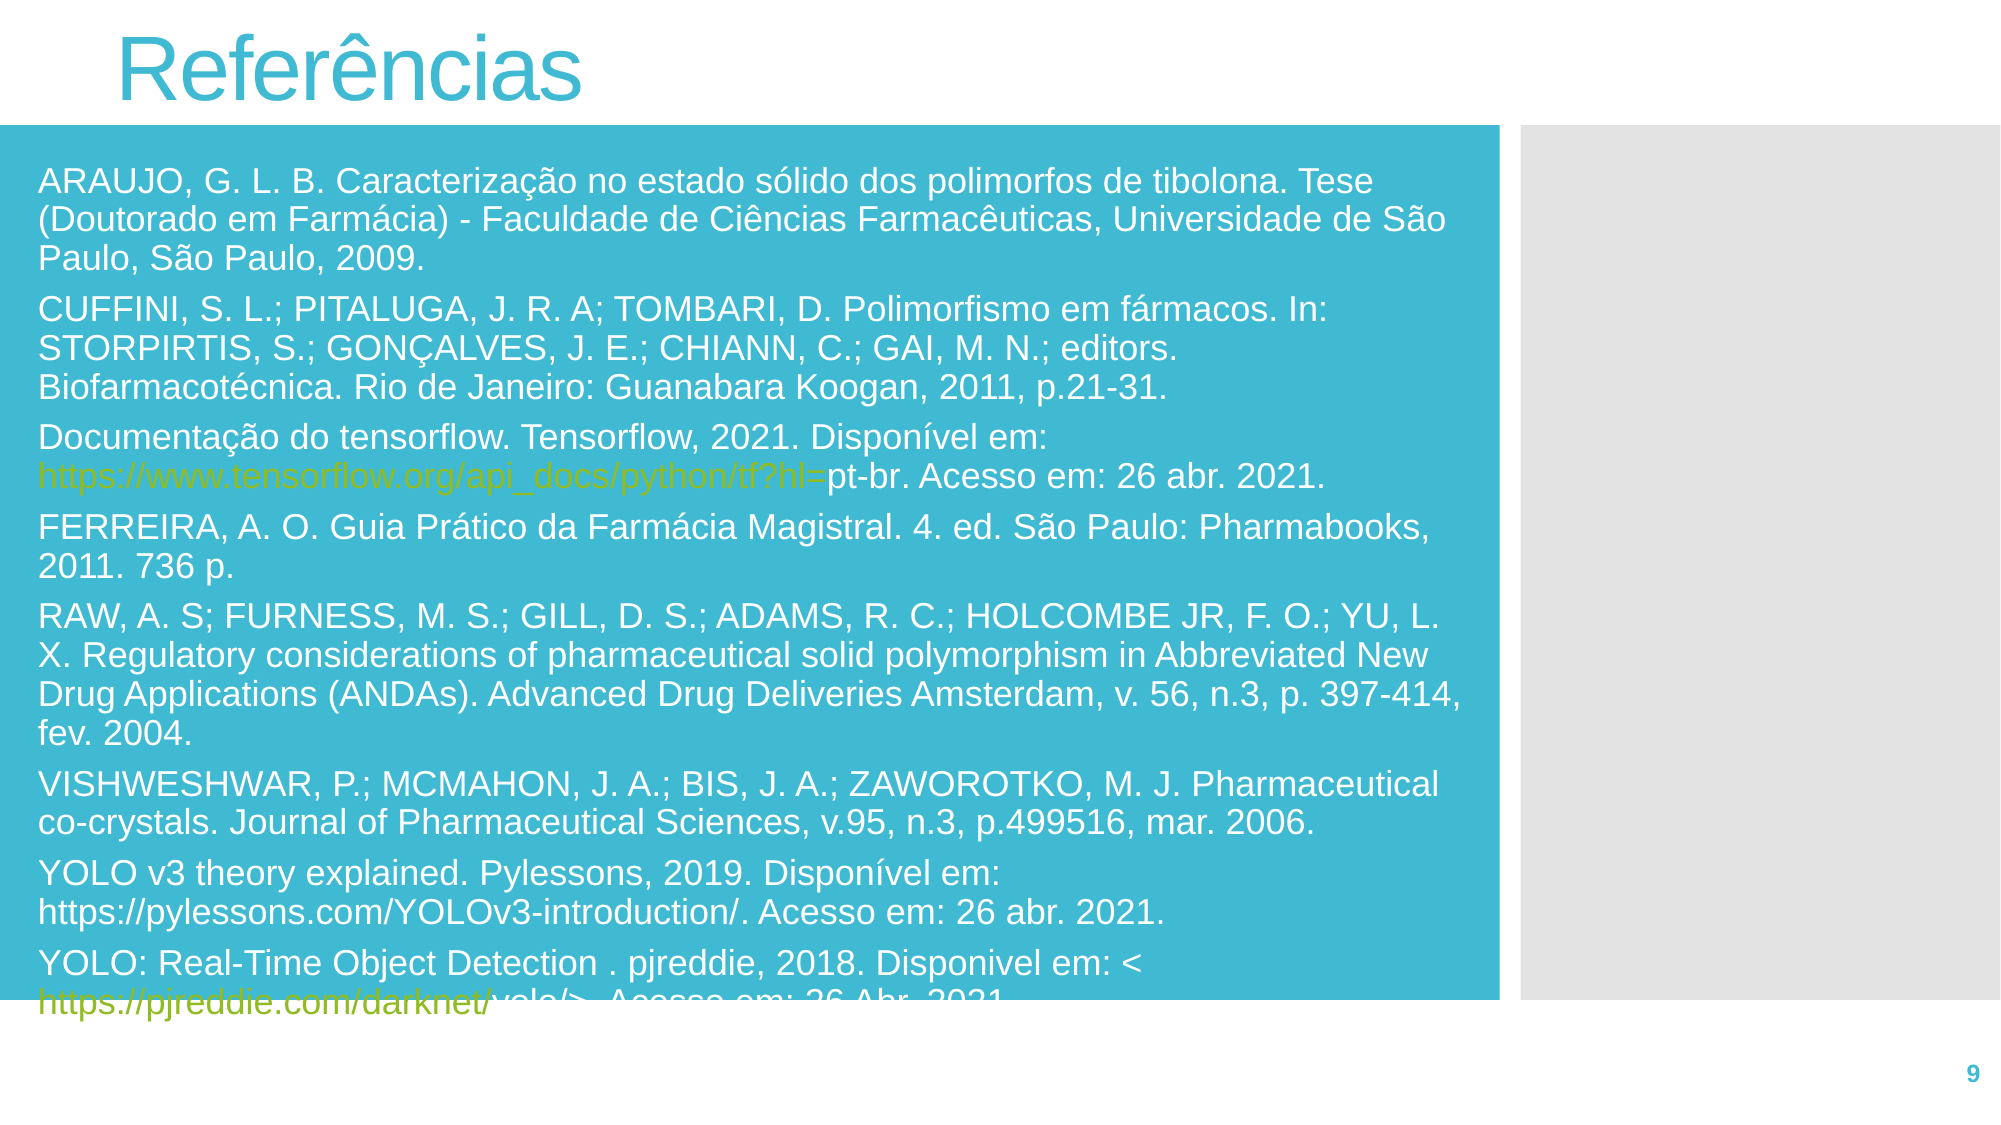

# Referências
ARAUJO, G. L. B. Caracterização no estado sólido dos polimorfos de tibolona. Tese (Doutorado em Farmácia) - Faculdade de Ciências Farmacêuticas, Universidade de São Paulo, São Paulo, 2009.
CUFFINI, S. L.; PITALUGA, J. R. A; TOMBARI, D. Polimorfismo em fármacos. In: STORPIRTIS, S.; GONÇALVES, J. E.; CHIANN, C.; GAI, M. N.; editors. Biofarmacotécnica. Rio de Janeiro: Guanabara Koogan, 2011, p.21-31.
Documentação do tensorflow. Tensorflow, 2021. Disponível em: https://www.tensorflow.org/api_docs/python/tf?hl=pt-br. Acesso em: 26 abr. 2021.
FERREIRA, A. O. Guia Prático da Farmácia Magistral. 4. ed. São Paulo: Pharmabooks, 2011. 736 p.
RAW, A. S; FURNESS, M. S.; GILL, D. S.; ADAMS, R. C.; HOLCOMBE JR, F. O.; YU, L. X. Regulatory considerations of pharmaceutical solid polymorphism in Abbreviated New Drug Applications (ANDAs). Advanced Drug Deliveries Amsterdam, v. 56, n.3, p. 397-414, fev. 2004.
VISHWESHWAR, P.; MCMAHON, J. A.; BIS, J. A.; ZAWOROTKO, M. J. Pharmaceutical co-crystals. Journal of Pharmaceutical Sciences, v.95, n.3, p.499516, mar. 2006.
YOLO v3 theory explained. Pylessons, 2019. Disponível em: https://pylessons.com/YOLOv3-introduction/. Acesso em: 26 abr. 2021.
YOLO: Real-Time Object Detection . pjreddie, 2018. Disponivel em: < https://pjreddie.com/darknet/yolo/>. Acesso em: 26 Abr. 2021
9